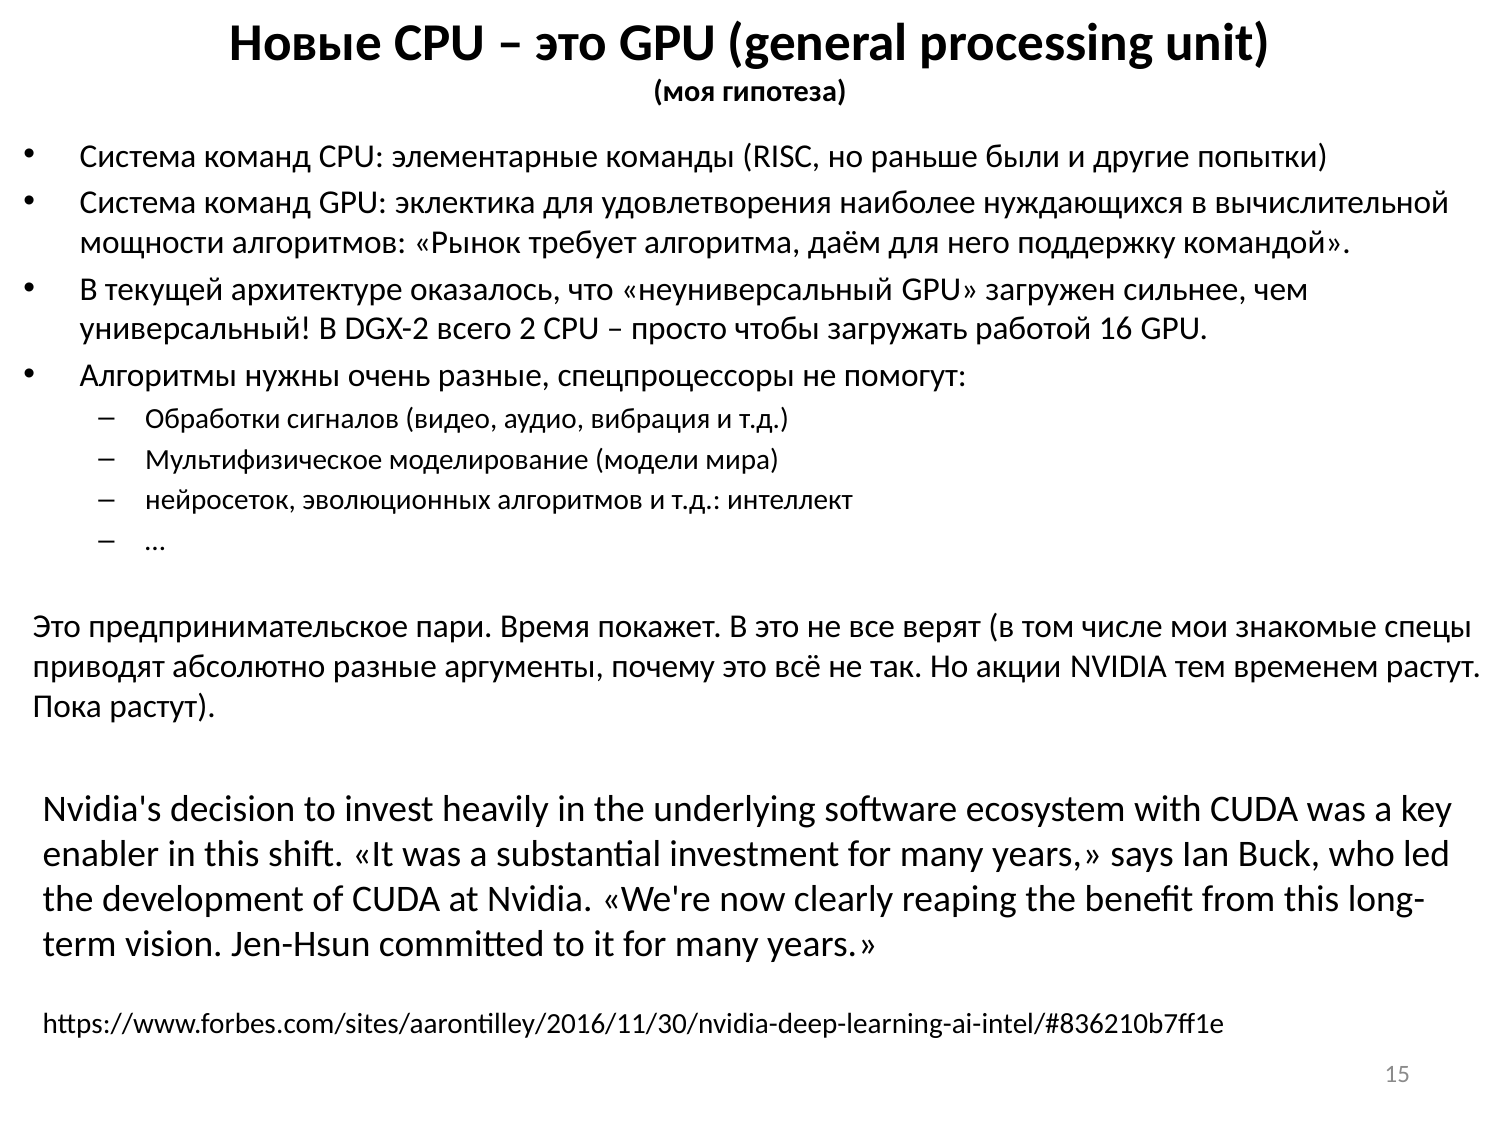

# Новые CPU – это GPU (general processing unit) (моя гипотеза)
Система команд CPU: элементарные команды (RISC, но раньше были и другие попытки)
Система команд GPU: эклектика для удовлетворения наиболее нуждающихся в вычислительной мощности алгоритмов: «Рынок требует алгоритма, даём для него поддержку командой».
В текущей архитектуре оказалось, что «неуниверсальный GPU» загружен сильнее, чем универсальный! В DGX-2 всего 2 CPU – просто чтобы загружать работой 16 GPU.
Алгоритмы нужны очень разные, спецпроцессоры не помогут:
Обработки сигналов (видео, аудио, вибрация и т.д.)
Мультифизическое моделирование (модели мира)
нейросеток, эволюционных алгоритмов и т.д.: интеллект
…

Это предпринимательское пари. Время покажет. В это не все верят (в том числе мои знакомые спецы приводят абсолютно разные аргументы, почему это всё не так. Но акции NVIDIA тем временем растут. Пока растут).
Nvidia's decision to invest heavily in the underlying software ecosystem with CUDA was a key enabler in this shift. «It was a substantial investment for many years,» says Ian Buck, who led the development of CUDA at Nvidia. «We're now clearly reaping the benefit from this long-term vision. Jen-Hsun committed to it for many years.»

https://www.forbes.com/sites/aarontilley/2016/11/30/nvidia-deep-learning-ai-intel/#836210b7ff1e
15